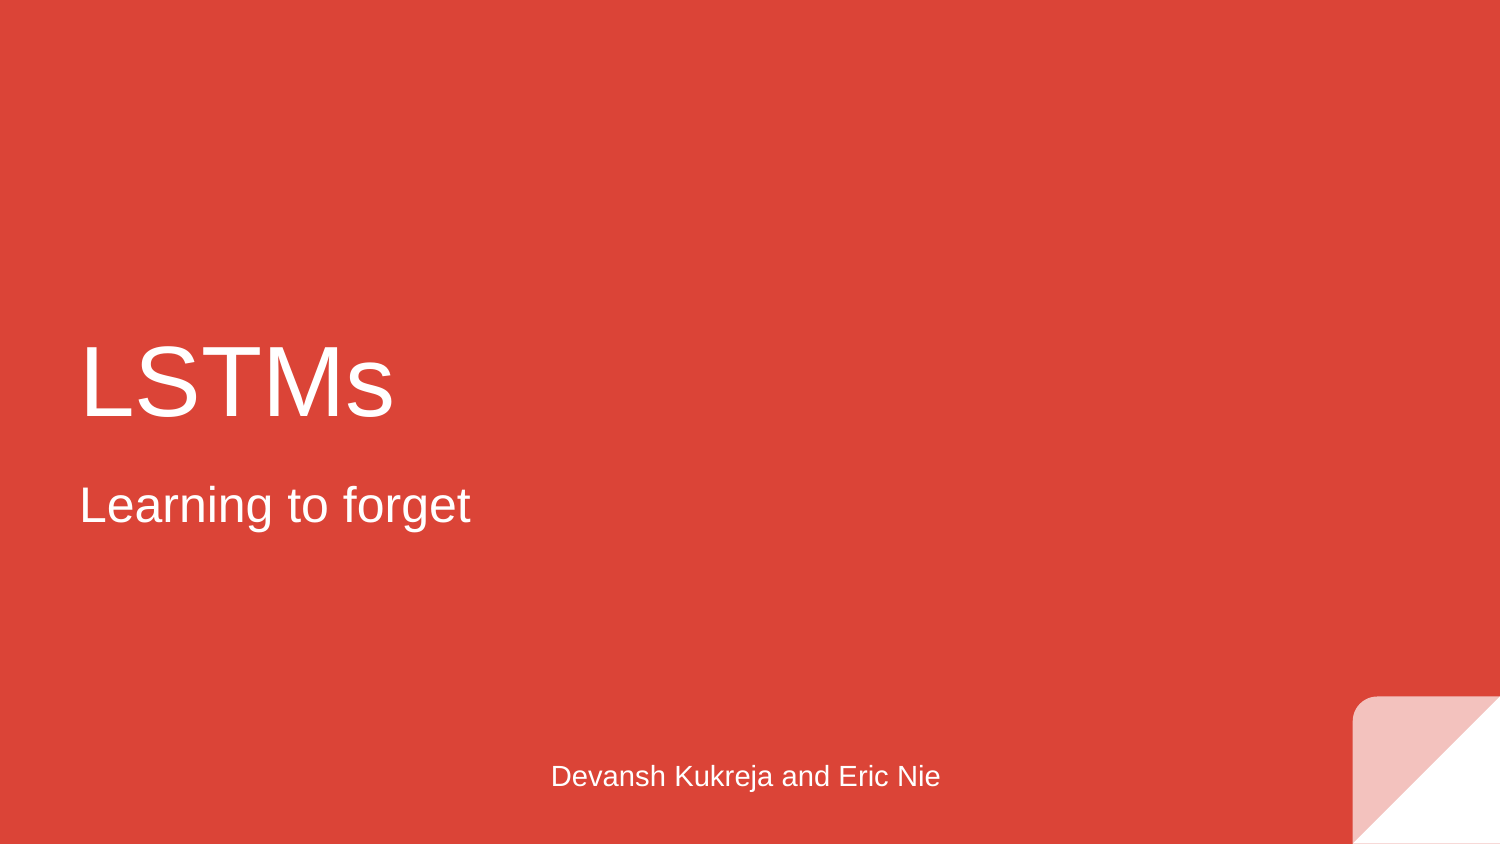

# LSTMs
Learning to forget
Devansh Kukreja and Eric Nie